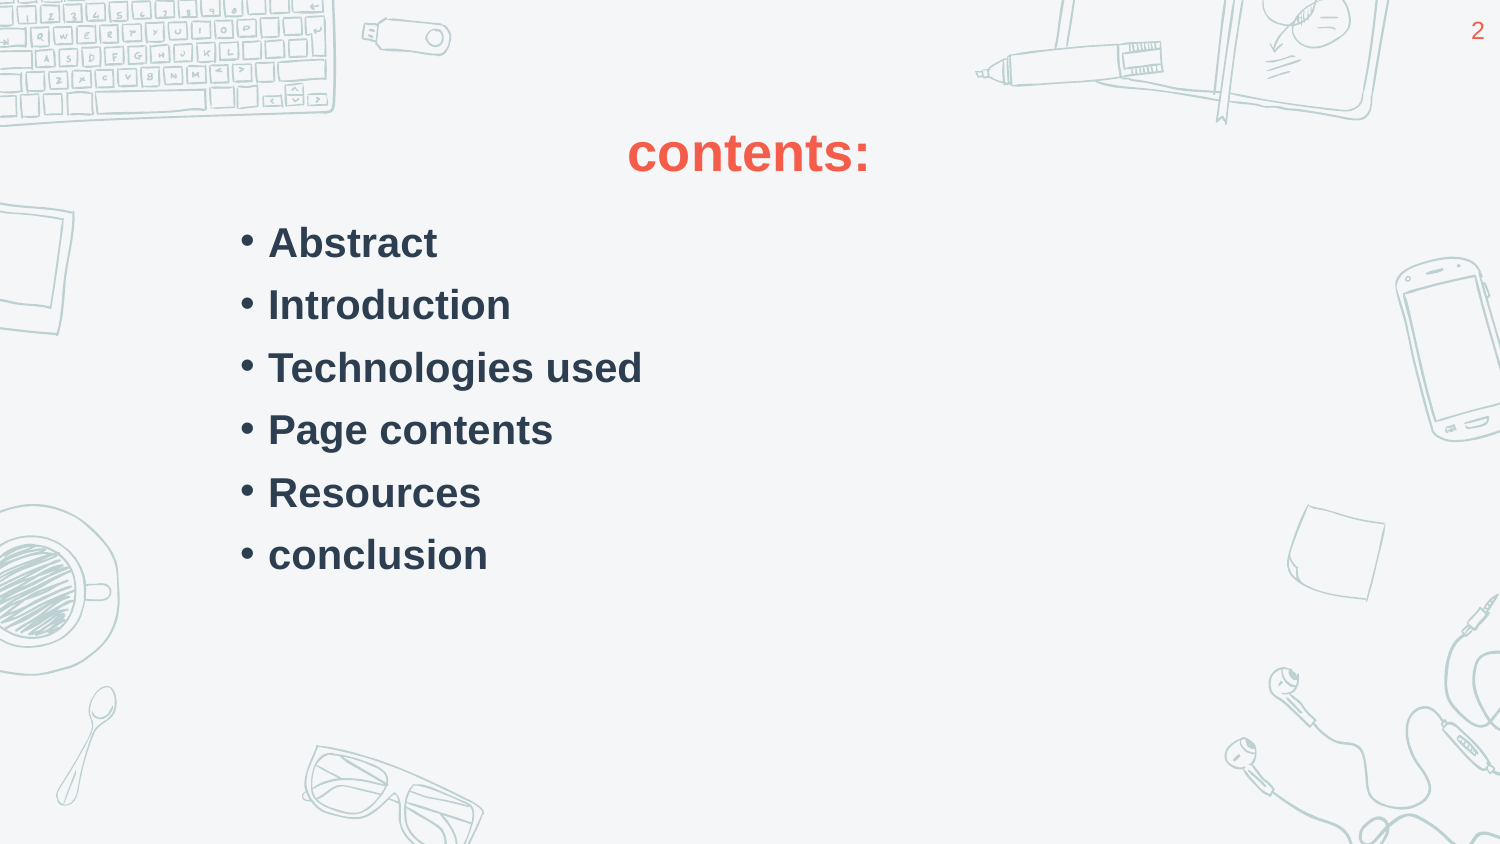

2
# contents:
Abstract
Introduction
Technologies used
Page contents
Resources
conclusion